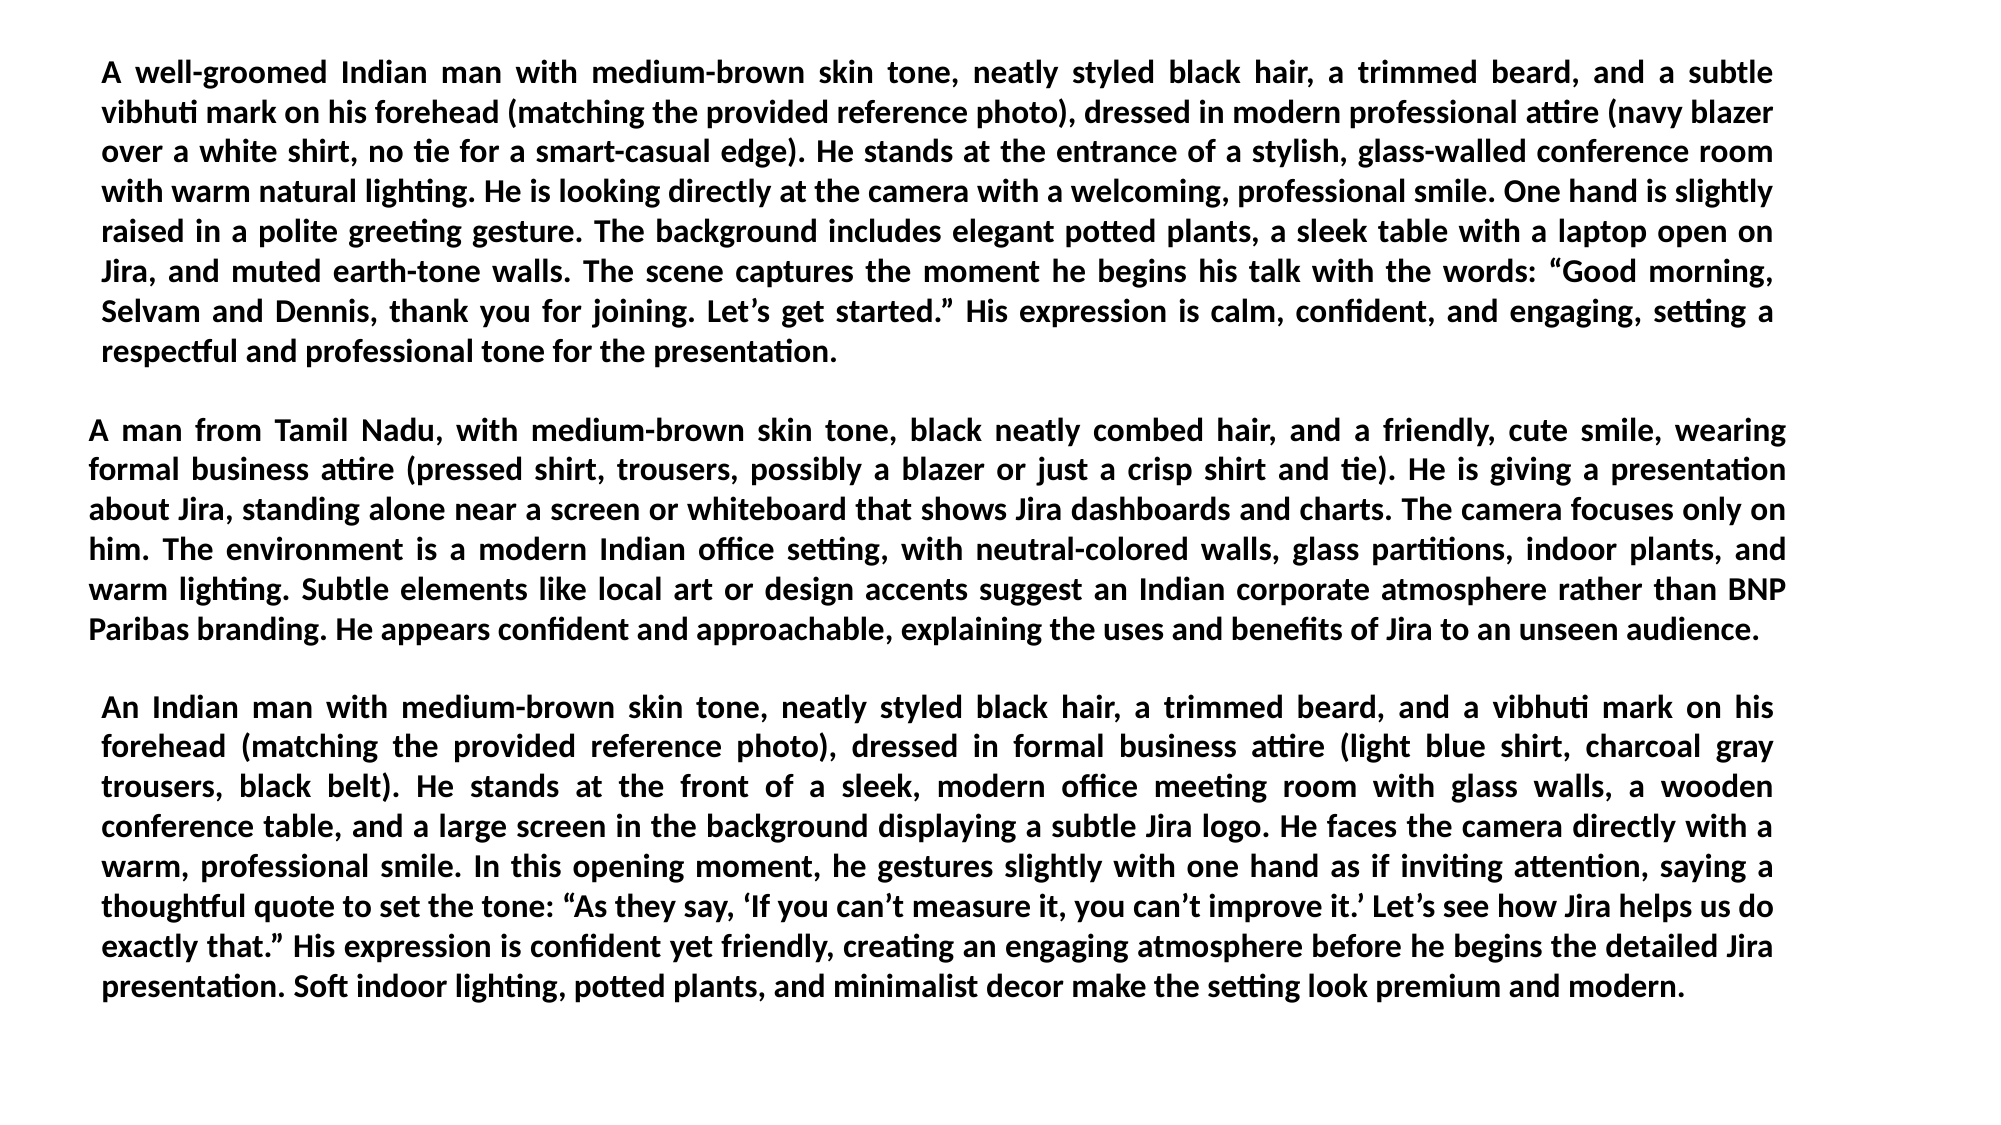

A well-groomed Indian man with medium-brown skin tone, neatly styled black hair, a trimmed beard, and a subtle vibhuti mark on his forehead (matching the provided reference photo), dressed in modern professional attire (navy blazer over a white shirt, no tie for a smart-casual edge). He stands at the entrance of a stylish, glass-walled conference room with warm natural lighting. He is looking directly at the camera with a welcoming, professional smile. One hand is slightly raised in a polite greeting gesture. The background includes elegant potted plants, a sleek table with a laptop open on Jira, and muted earth-tone walls. The scene captures the moment he begins his talk with the words: “Good morning, Selvam and Dennis, thank you for joining. Let’s get started.” His expression is calm, confident, and engaging, setting a respectful and professional tone for the presentation.
A man from Tamil Nadu, with medium-brown skin tone, black neatly combed hair, and a friendly, cute smile, wearing formal business attire (pressed shirt, trousers, possibly a blazer or just a crisp shirt and tie). He is giving a presentation about Jira, standing alone near a screen or whiteboard that shows Jira dashboards and charts. The camera focuses only on him. The environment is a modern Indian office setting, with neutral-colored walls, glass partitions, indoor plants, and warm lighting. Subtle elements like local art or design accents suggest an Indian corporate atmosphere rather than BNP Paribas branding. He appears confident and approachable, explaining the uses and benefits of Jira to an unseen audience.
An Indian man with medium-brown skin tone, neatly styled black hair, a trimmed beard, and a vibhuti mark on his forehead (matching the provided reference photo), dressed in formal business attire (light blue shirt, charcoal gray trousers, black belt). He stands at the front of a sleek, modern office meeting room with glass walls, a wooden conference table, and a large screen in the background displaying a subtle Jira logo. He faces the camera directly with a warm, professional smile. In this opening moment, he gestures slightly with one hand as if inviting attention, saying a thoughtful quote to set the tone: “As they say, ‘If you can’t measure it, you can’t improve it.’ Let’s see how Jira helps us do exactly that.” His expression is confident yet friendly, creating an engaging atmosphere before he begins the detailed Jira presentation. Soft indoor lighting, potted plants, and minimalist decor make the setting look premium and modern.